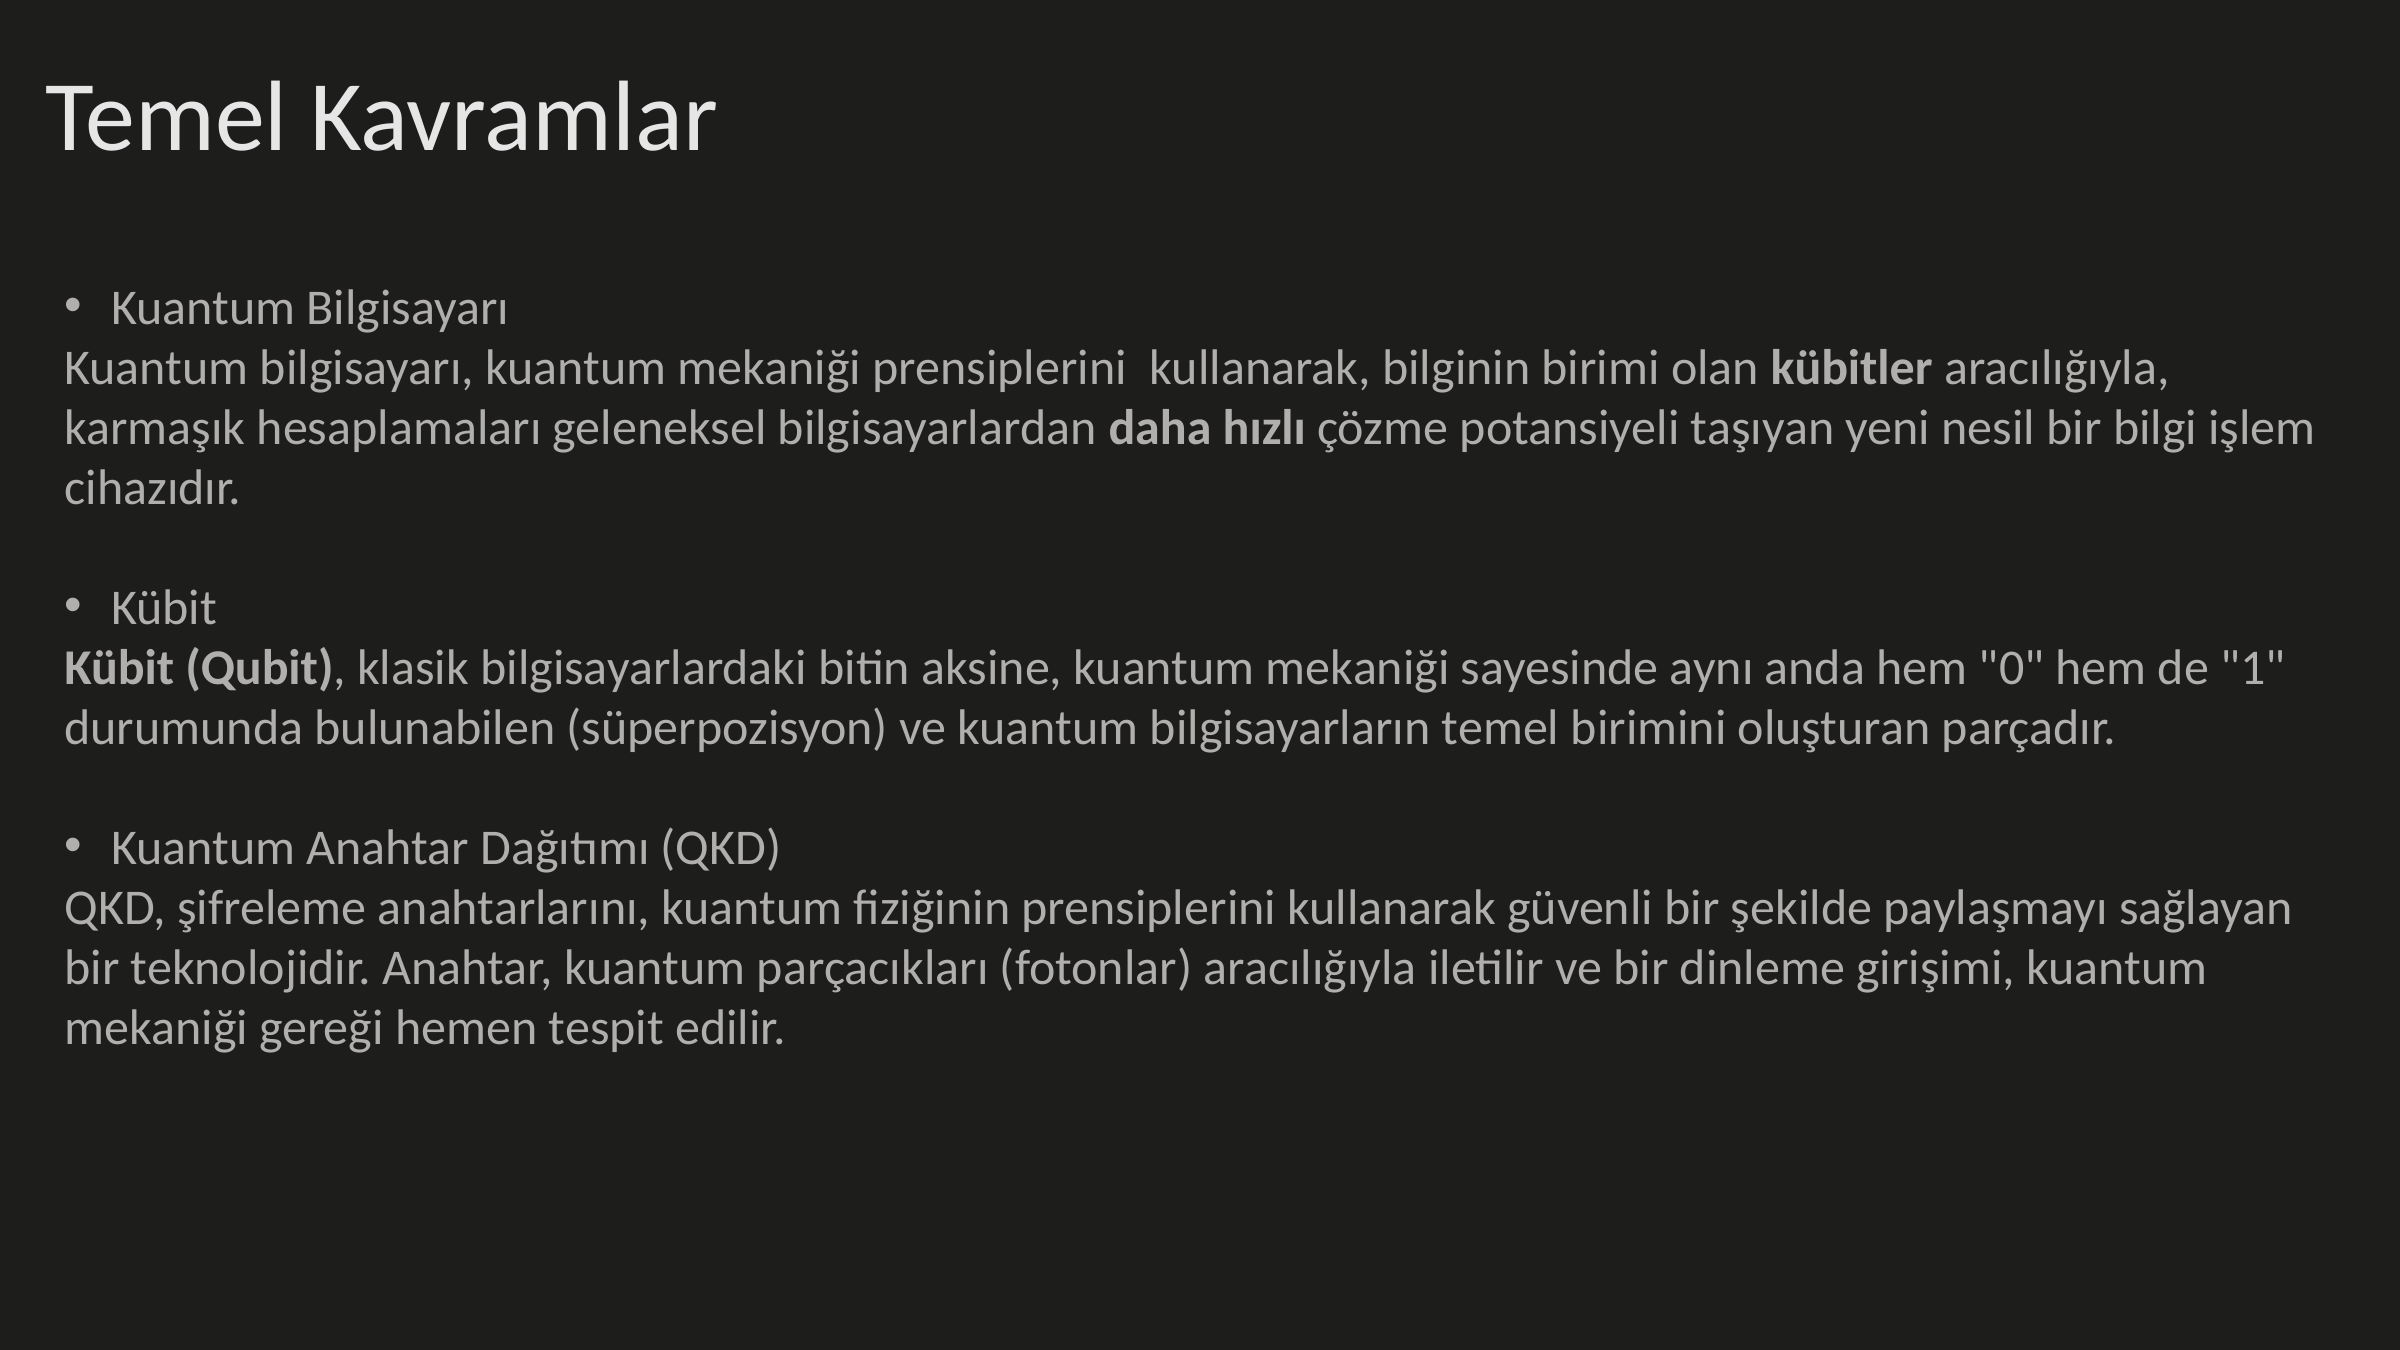

Temel Kavramlar
Kuantum Bilgisayarı
Kuantum bilgisayarı, kuantum mekaniği prensiplerini  kullanarak, bilginin birimi olan kübitler aracılığıyla, karmaşık hesaplamaları geleneksel bilgisayarlardan daha hızlı çözme potansiyeli taşıyan yeni nesil bir bilgi işlem cihazıdır.

Kübit
Kübit (Qubit), klasik bilgisayarlardaki bitin aksine, kuantum mekaniği sayesinde aynı anda hem "0" hem de "1" durumunda bulunabilen (süperpozisyon) ve kuantum bilgisayarların temel birimini oluşturan parçadır.

Kuantum Anahtar Dağıtımı (QKD)
QKD, şifreleme anahtarlarını, kuantum fiziğinin prensiplerini kullanarak güvenli bir şekilde paylaşmayı sağlayan bir teknolojidir. Anahtar, kuantum parçacıkları (fotonlar) aracılığıyla iletilir ve bir dinleme girişimi, kuantum mekaniği gereği hemen tespit edilir.